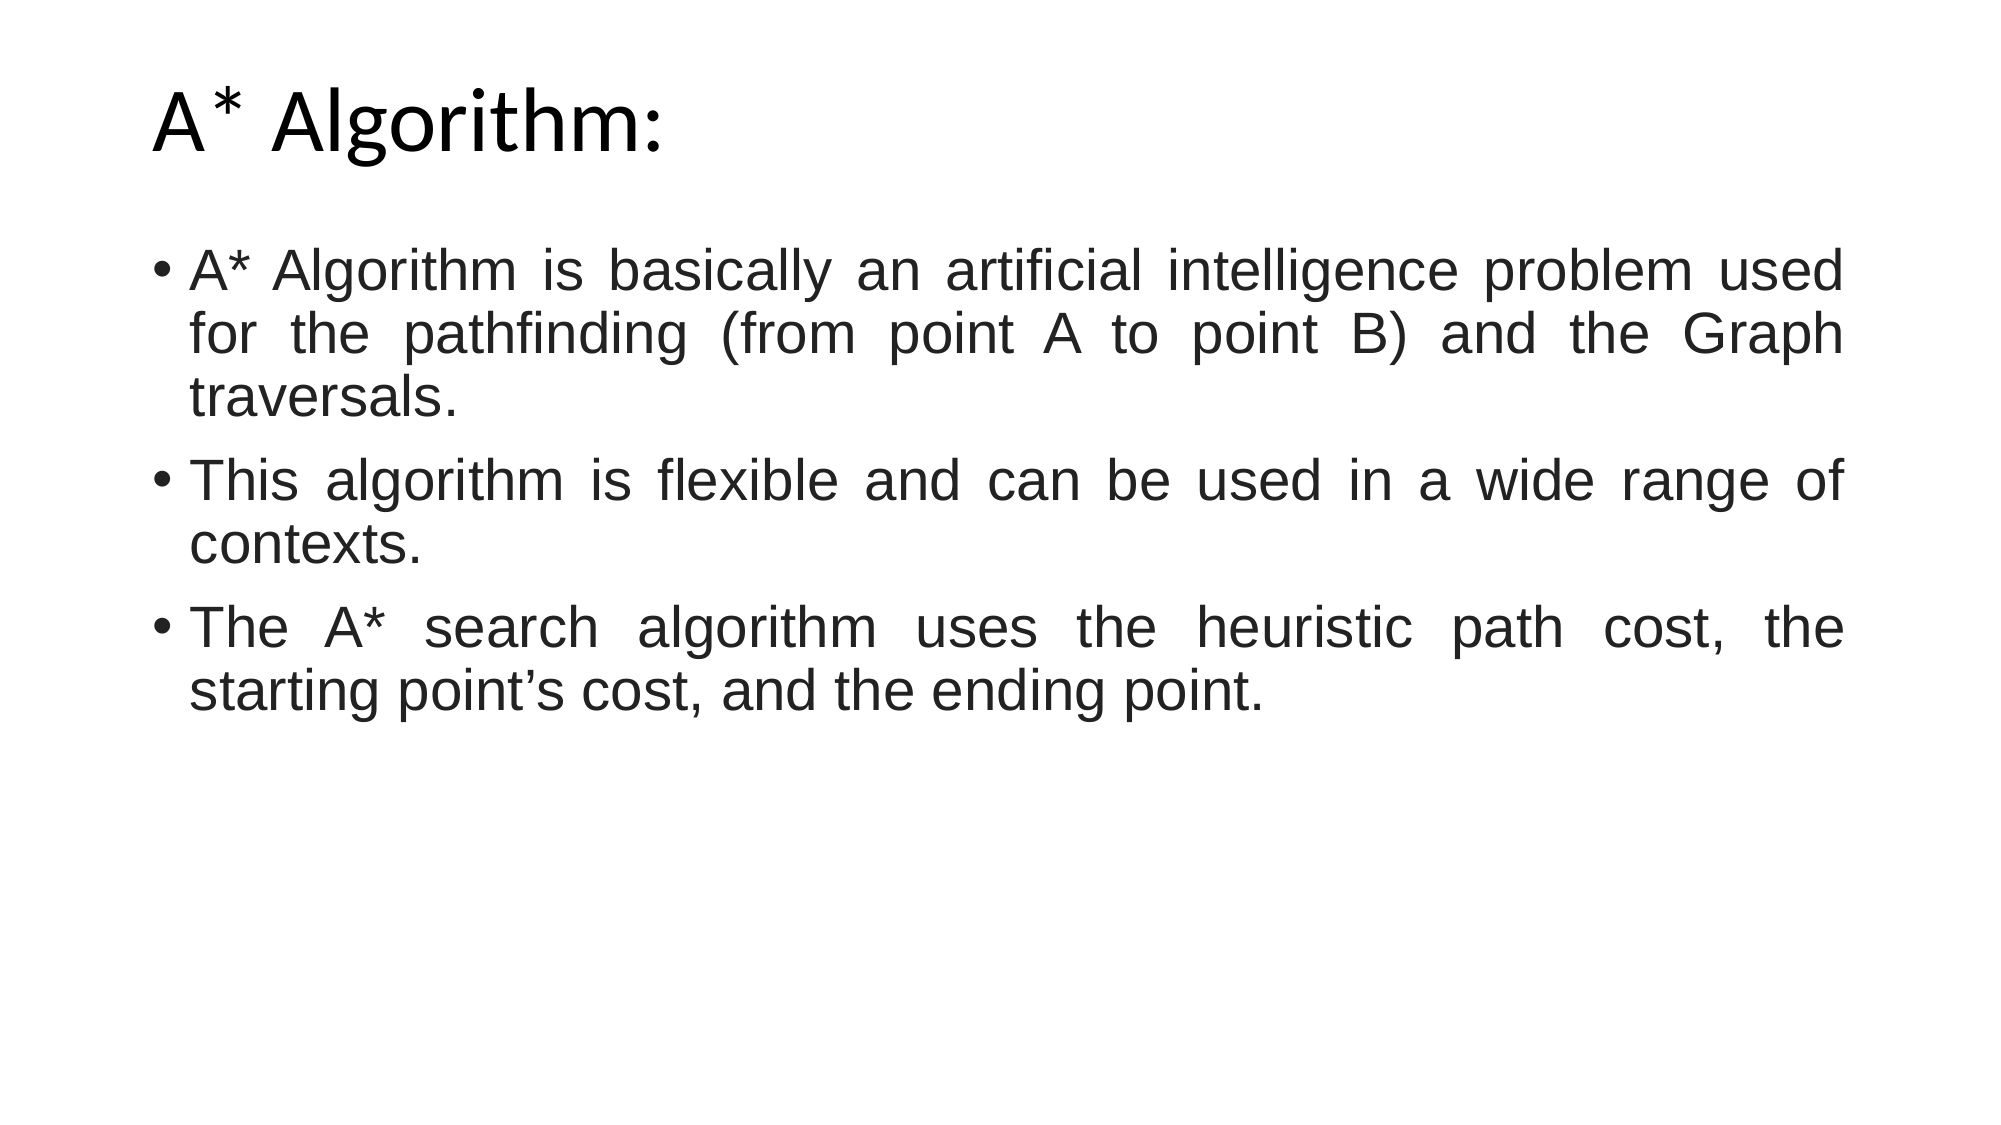

# A* Algorithm:
A* Algorithm is basically an artificial intelligence problem used for the pathfinding (from point A to point B) and the Graph traversals.
This algorithm is flexible and can be used in a wide range of contexts.
The A* search algorithm uses the heuristic path cost, the starting point’s cost, and the ending point.